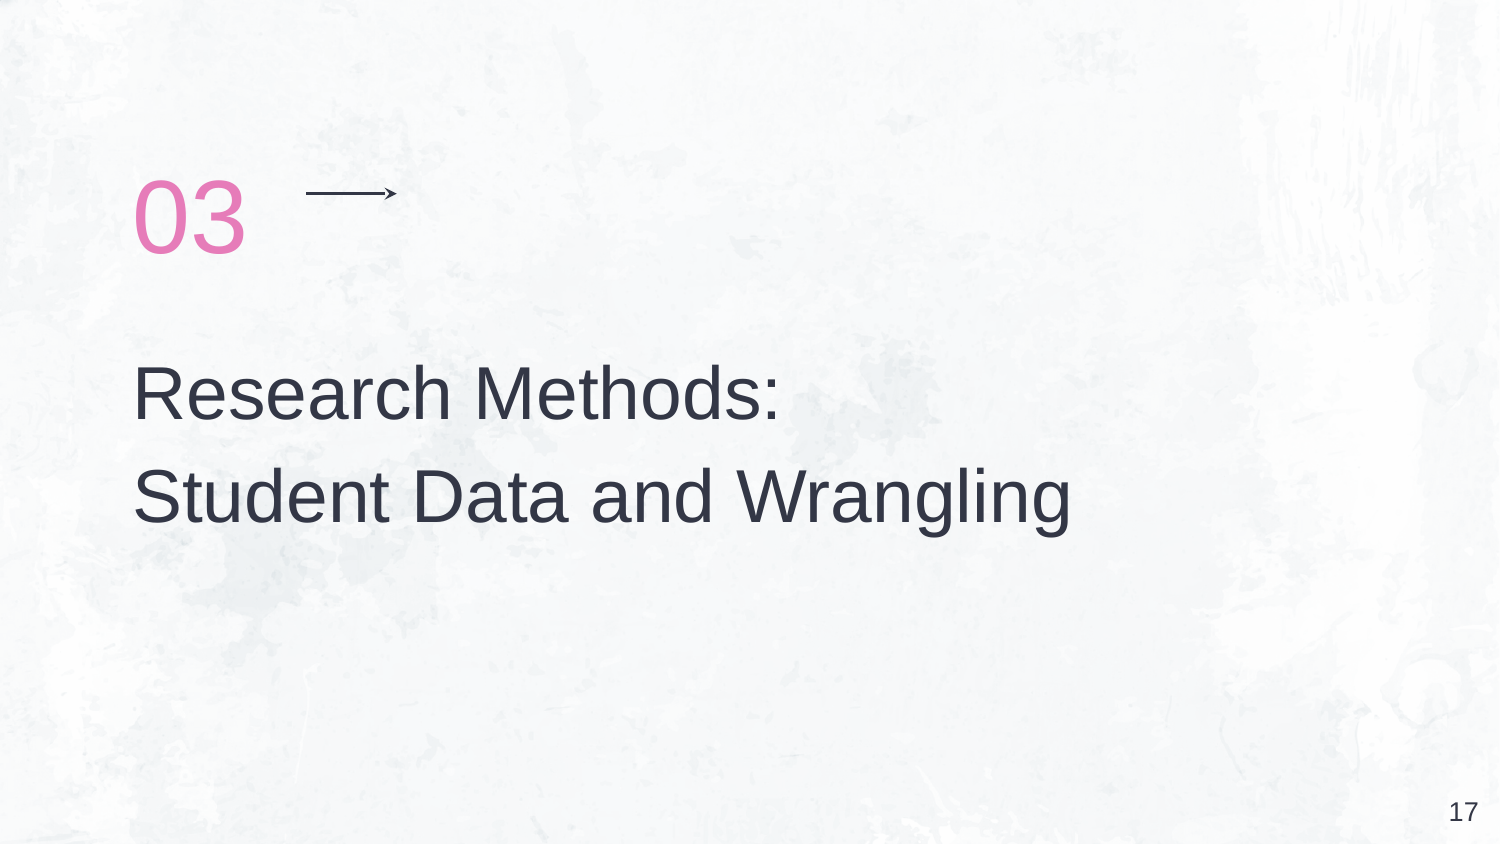

03
# Research Methods:
Student Data and Wrangling
17